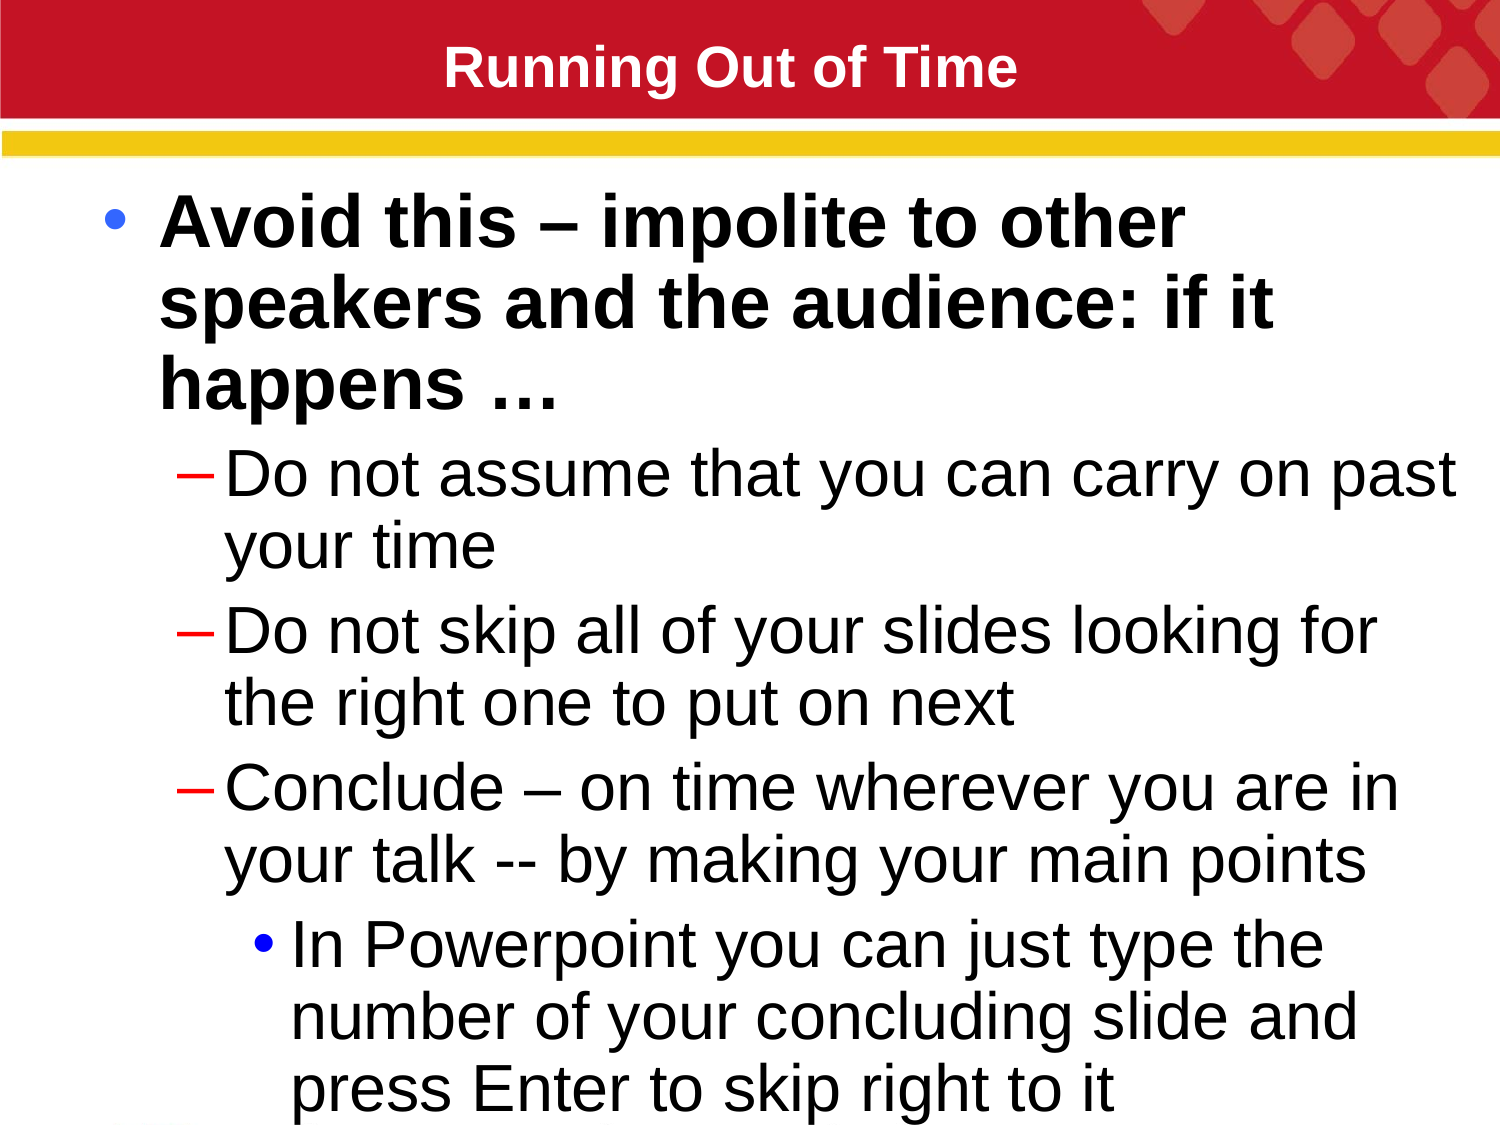

# Running Out of Time
Avoid this – impolite to other speakers and the audience: if it happens …
Do not assume that you can carry on past your time
Do not skip all of your slides looking for the right one to put on next
Conclude – on time wherever you are in your talk -- by making your main points
In Powerpoint you can just type the number of your concluding slide and press Enter to skip right to it